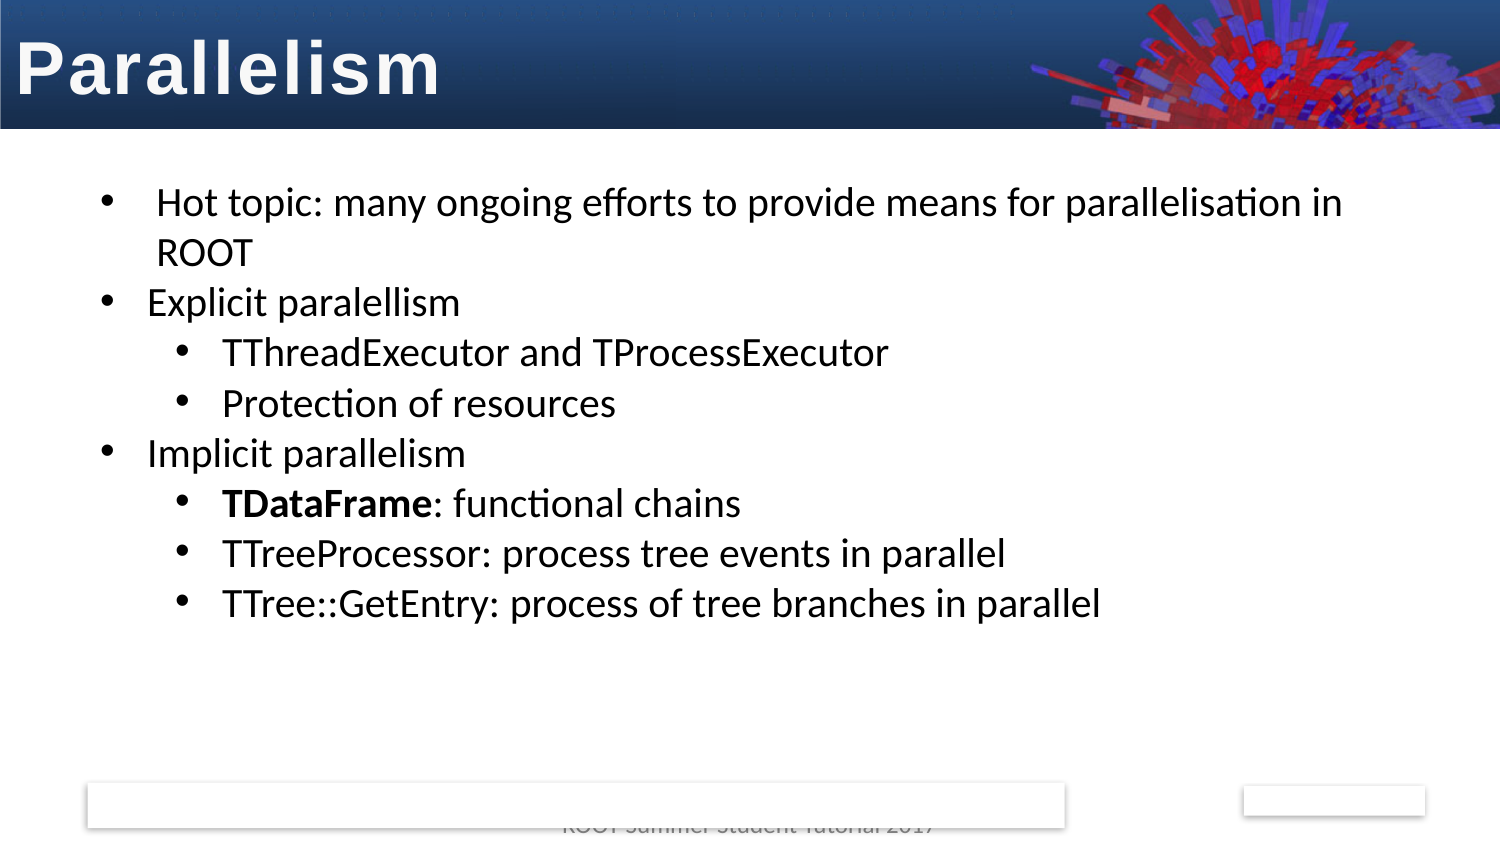

# Parallelism
Hot topic: many ongoing efforts to provide means for parallelisation in ROOT
Explicit paralellism
TThreadExecutor and TProcessExecutor
Protection of resources
Implicit parallelism
TDataFrame: functional chains
TTreeProcessor: process tree events in parallel
TTree::GetEntry: process of tree branches in parallel

ROOT Summer Student Tutorial 2017